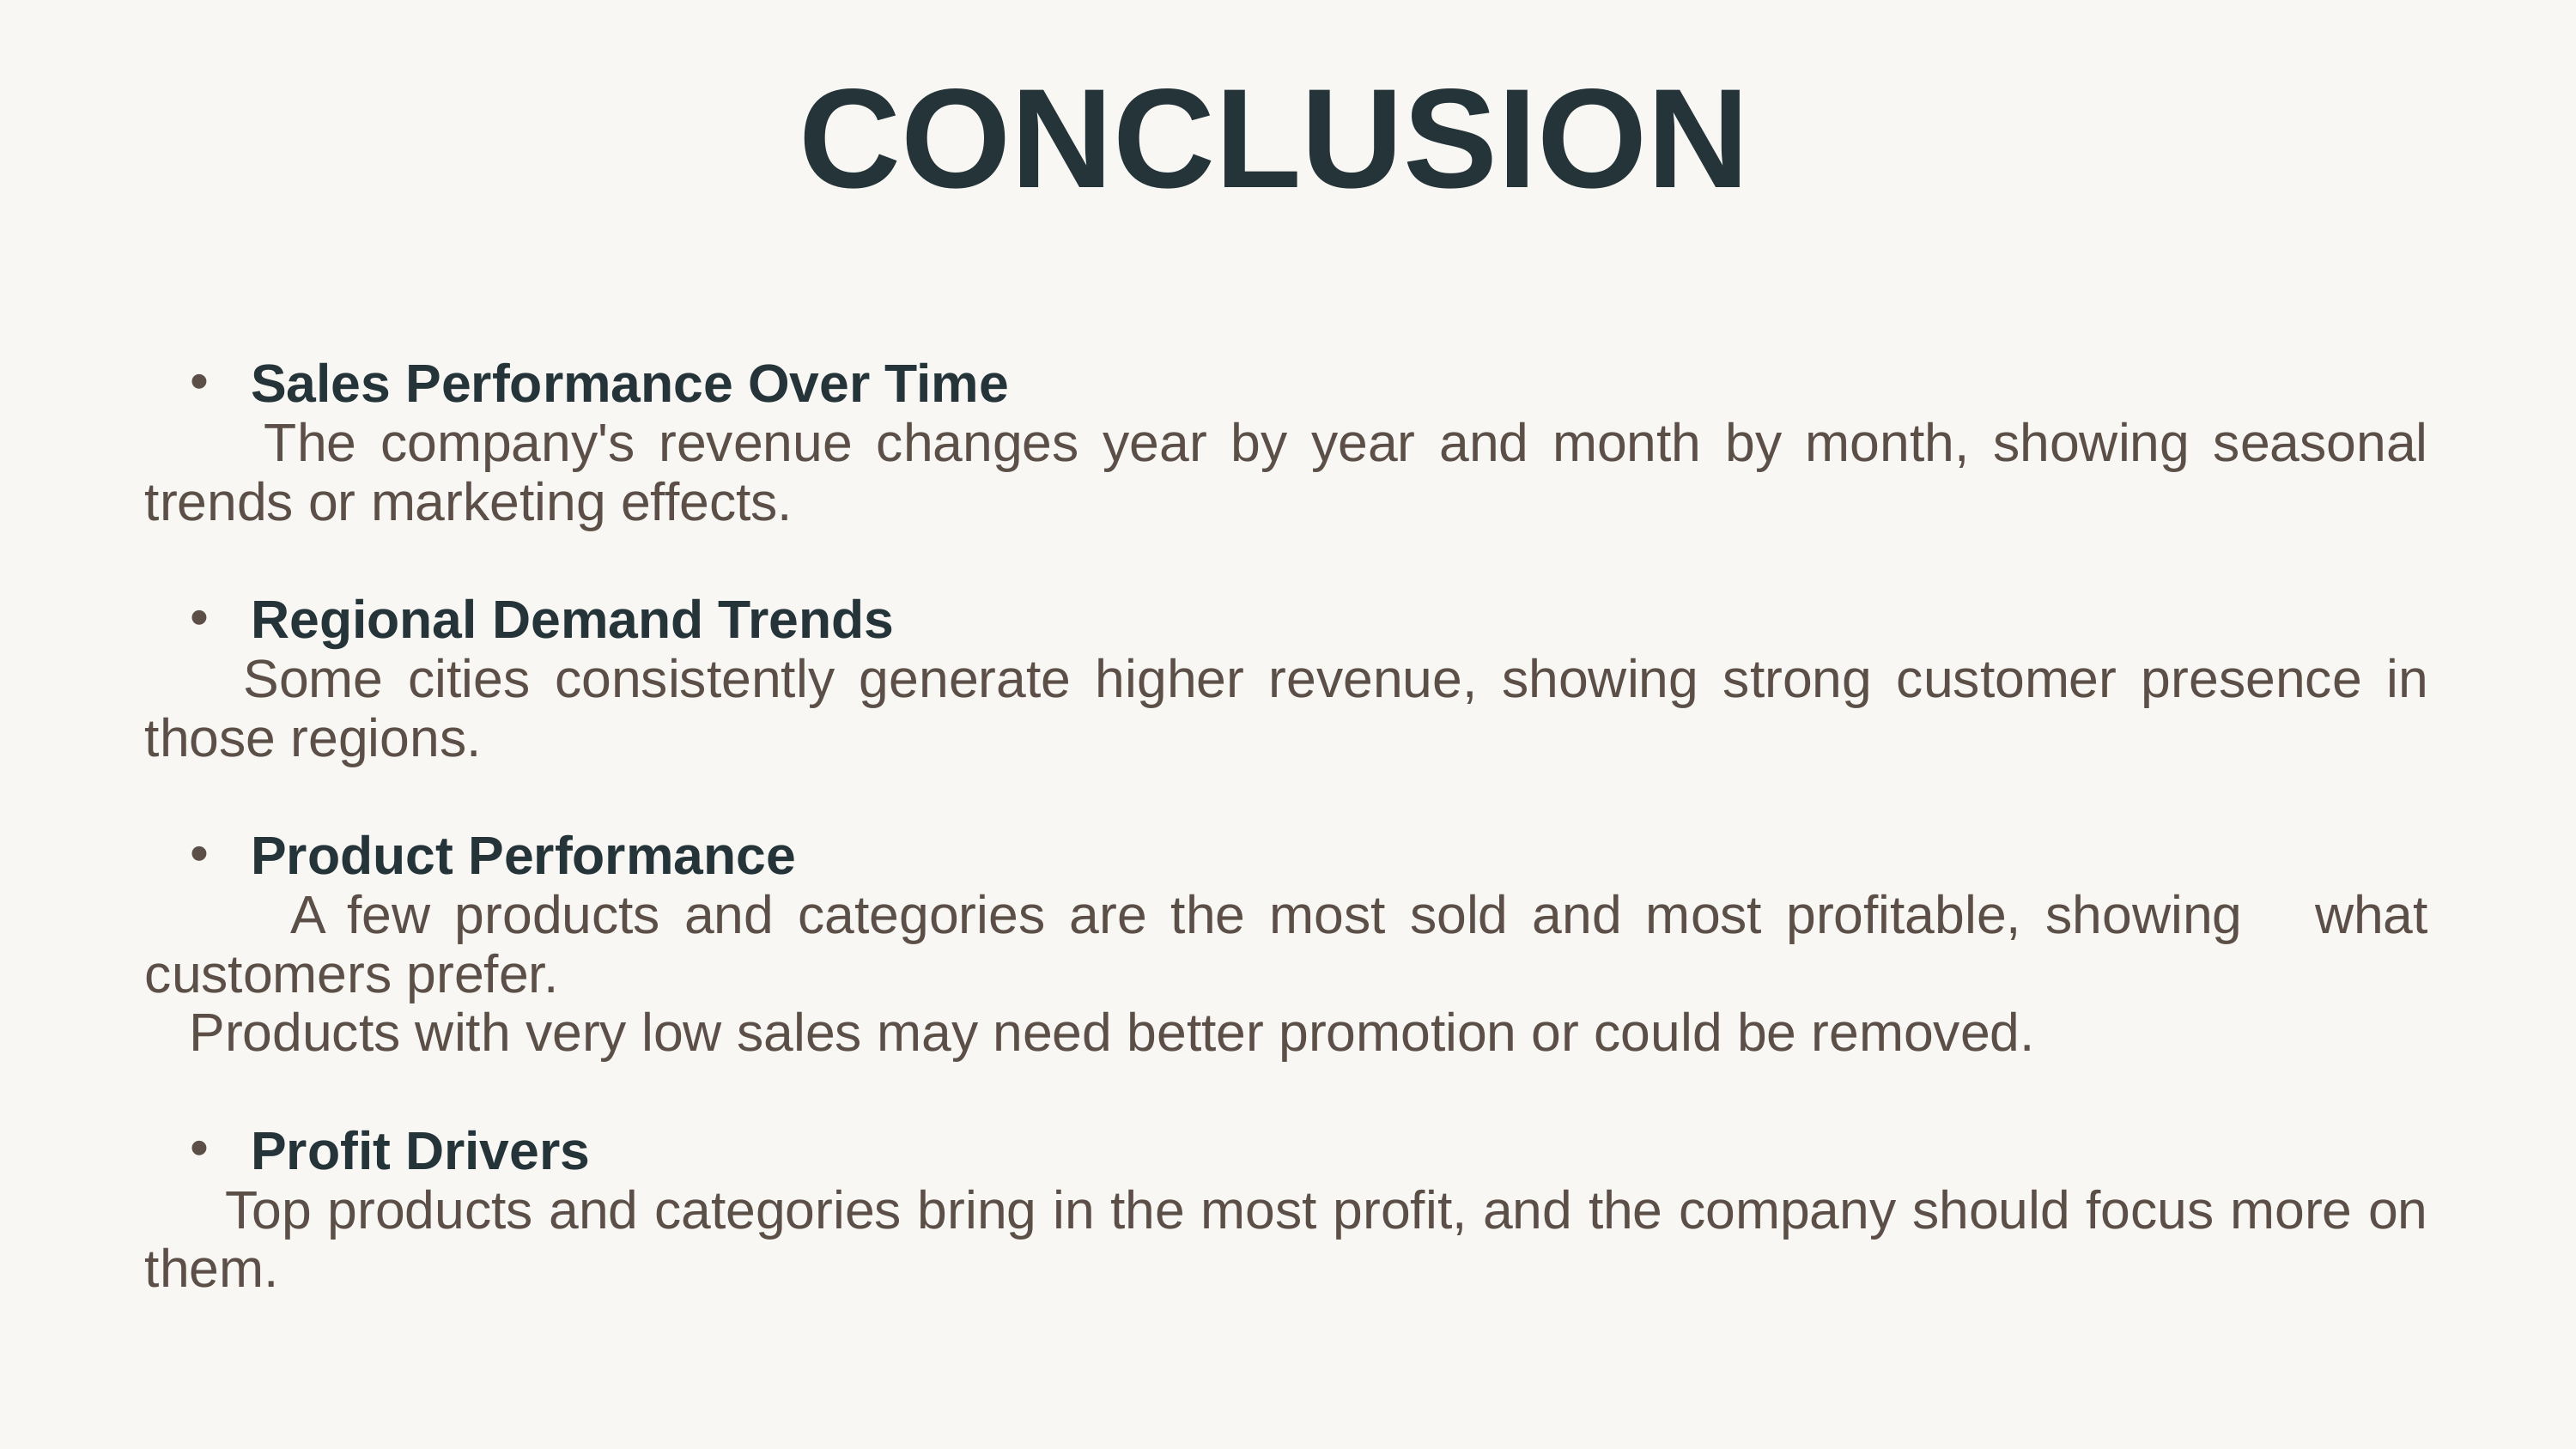

CONCLUSION
 Sales Performance Over Time
     The company's revenue changes year by year and month by month, showing seasonal trends or marketing effects.

 Regional Demand Trends
    Some cities consistently generate higher revenue, showing strong customer presence in those regions.

 Product Performance
      A few products and categories are the most sold and most profitable, showing   what customers prefer.
   Products with very low sales may need better promotion or could be removed.

 Profit Drivers
     Top products and categories bring in the most profit, and the company should focus more on them.